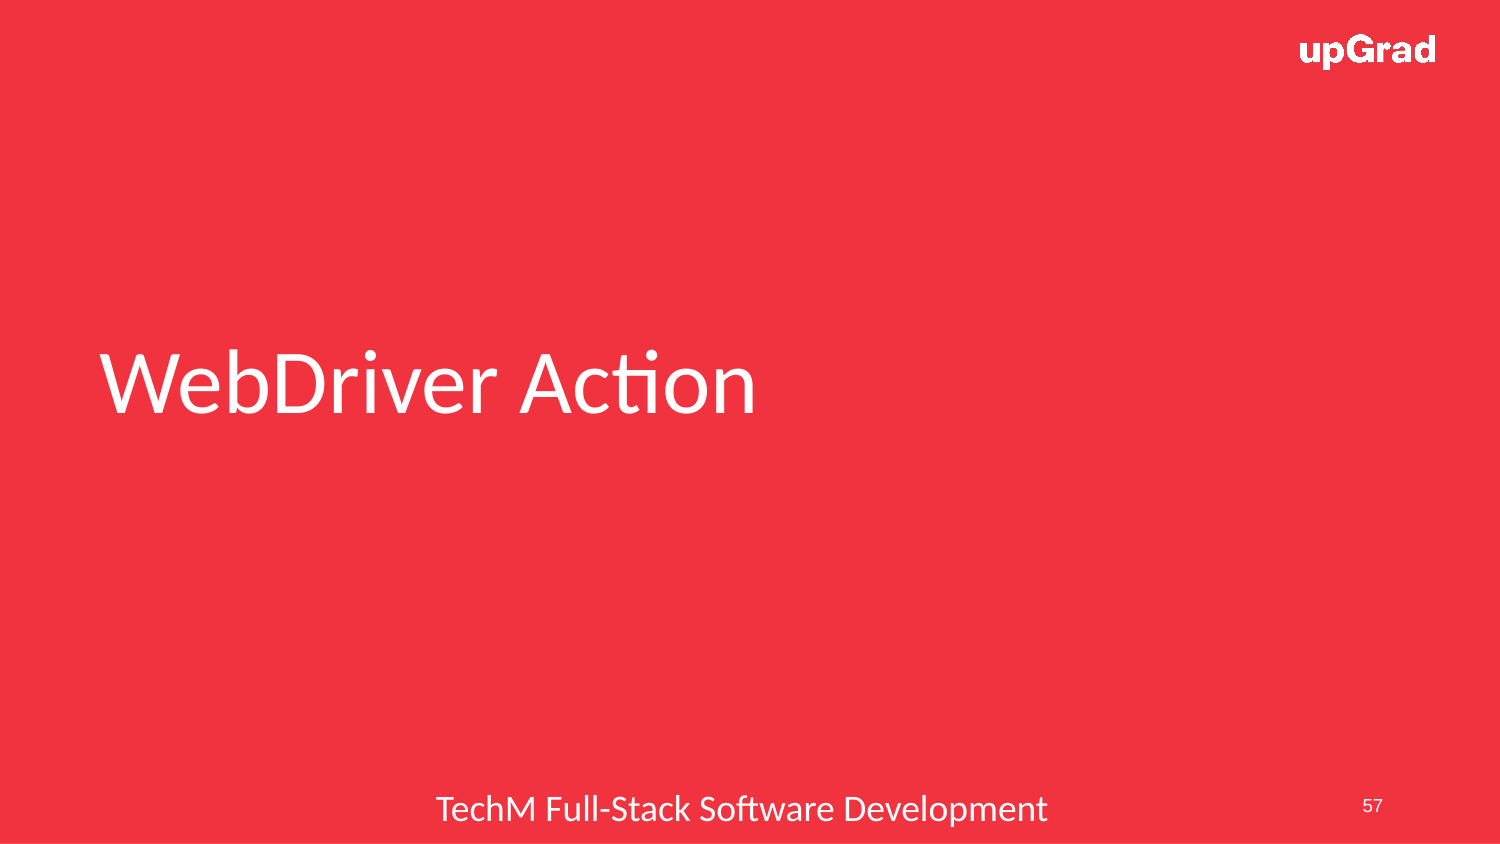

WebDriver Action
57
TechM Full-Stack Software Development